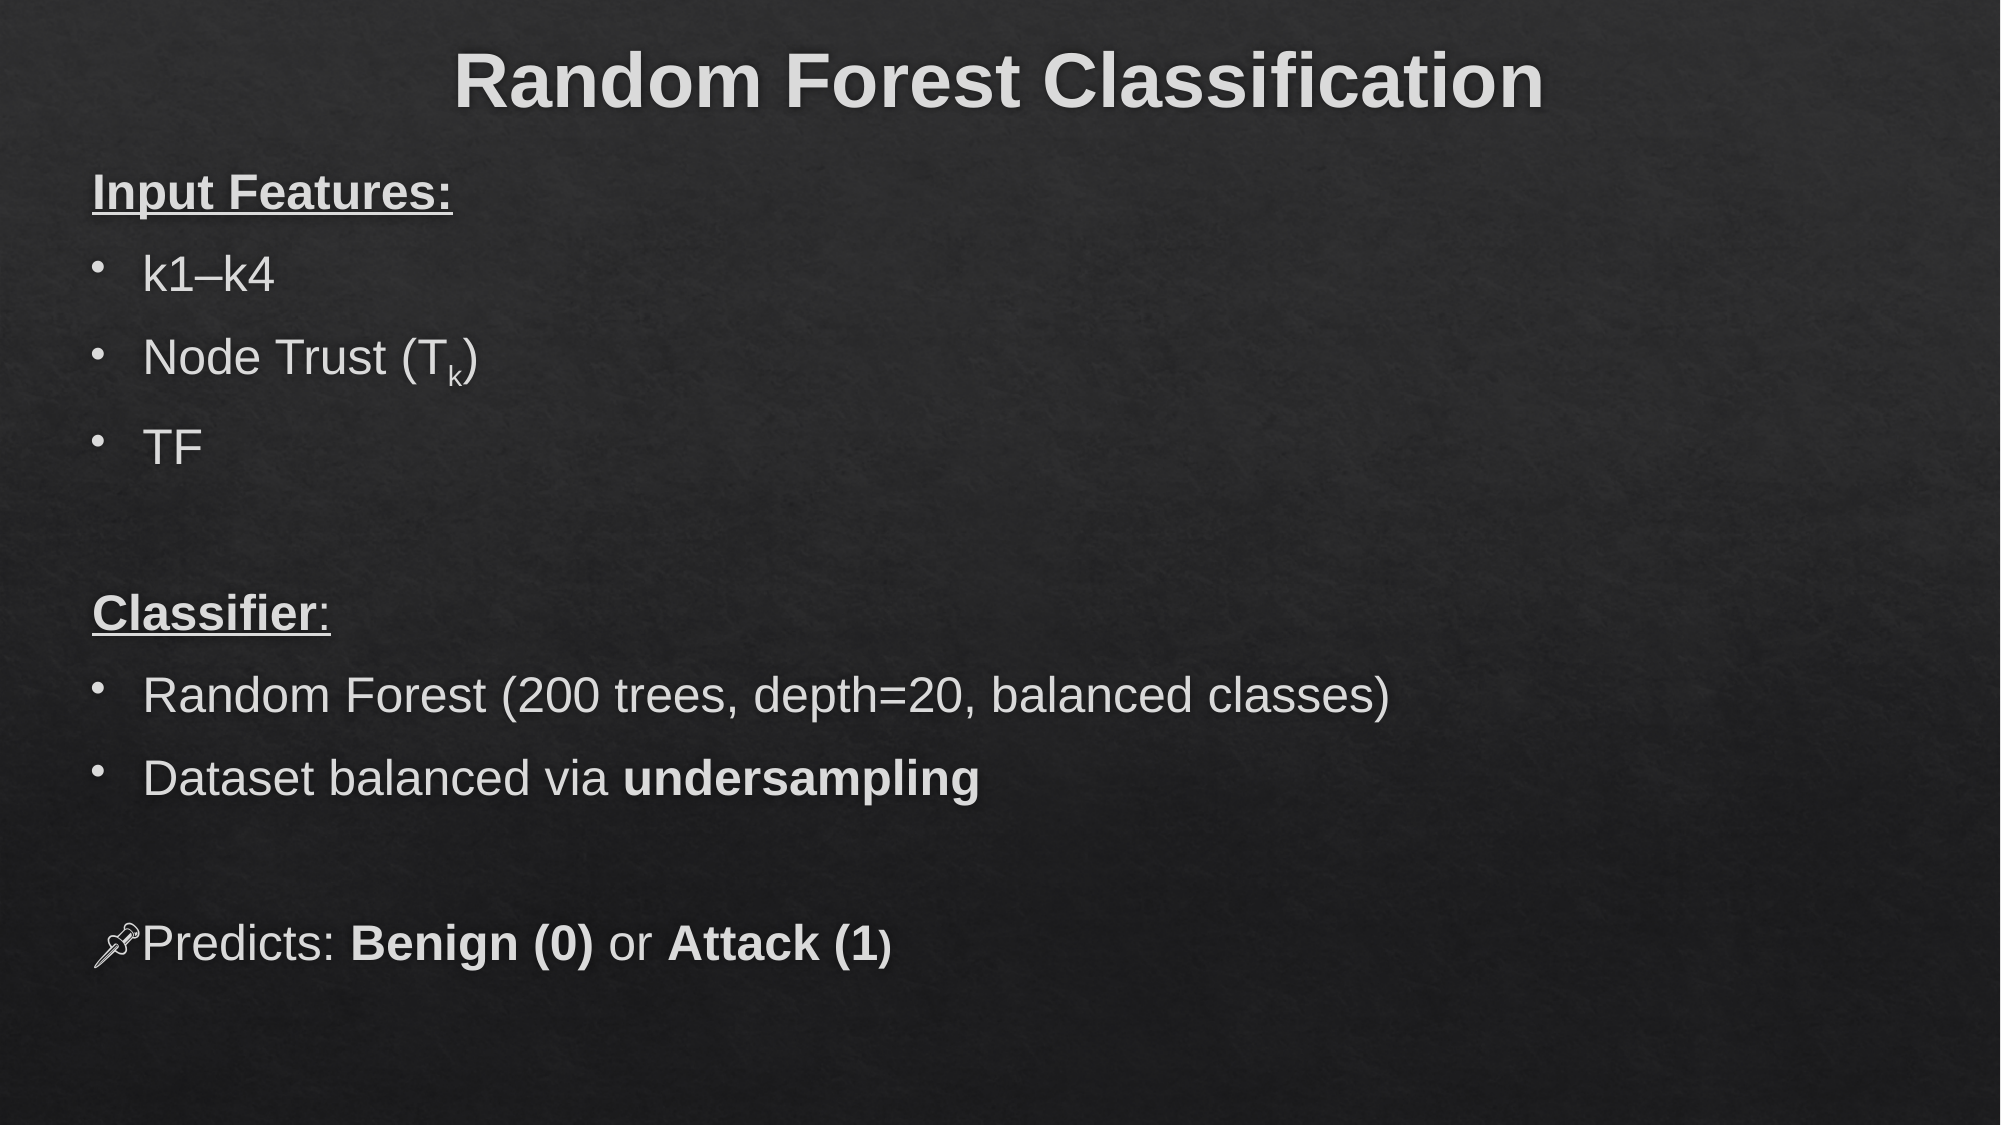

# Random Forest Classification
Input Features:
k1–k4
Node Trust (Tk)
TF

Classifier:
Random Forest (200 trees, depth=20, balanced classes)
Dataset balanced via undersampling

📌Predicts: Benign (0) or Attack (1)